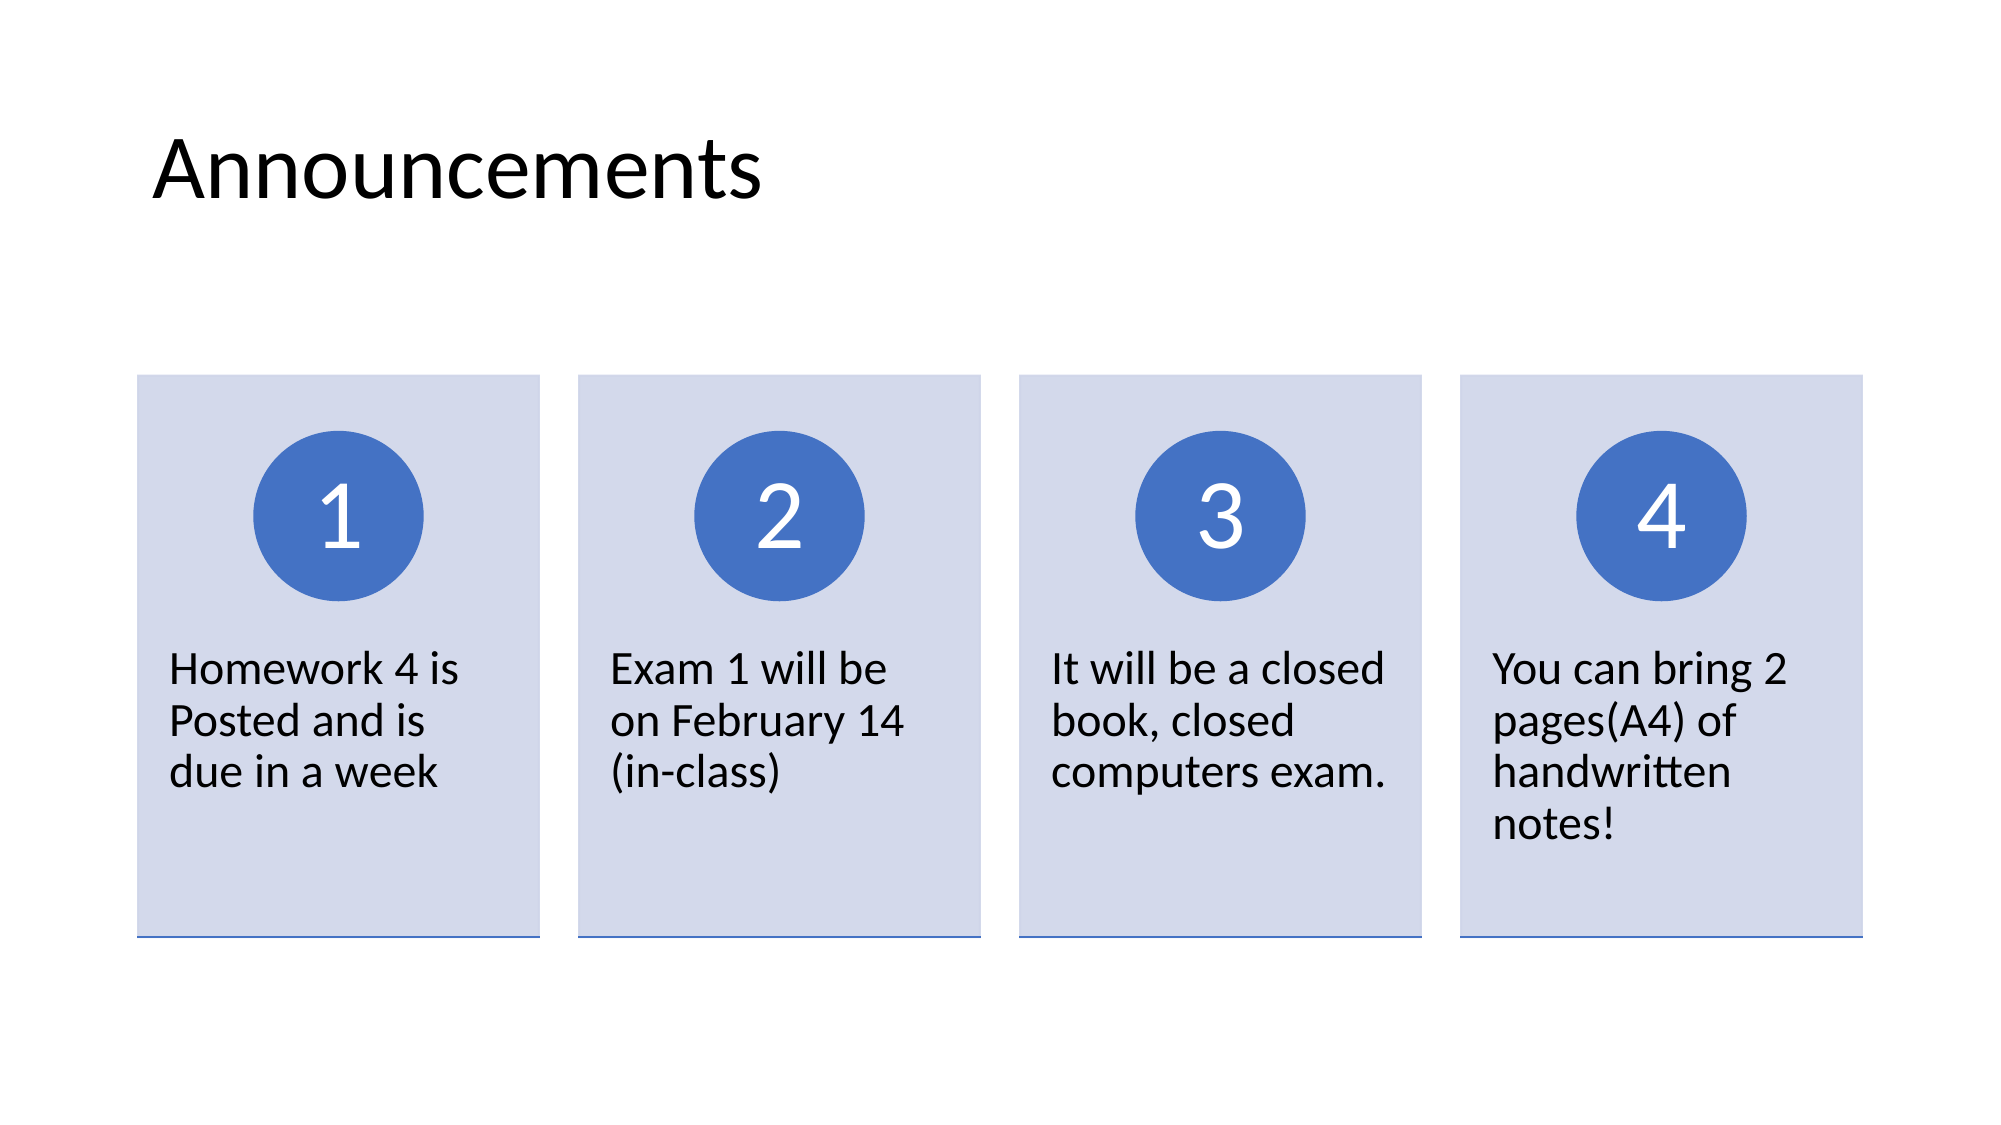

# Announcements
Homework 4 is Posted and is due in a week
1
Exam 1 will be on February 14 (in-class)
2
It will be a closed book, closed computers exam.
3
You can bring 2 pages(A4) of handwritten notes!
4